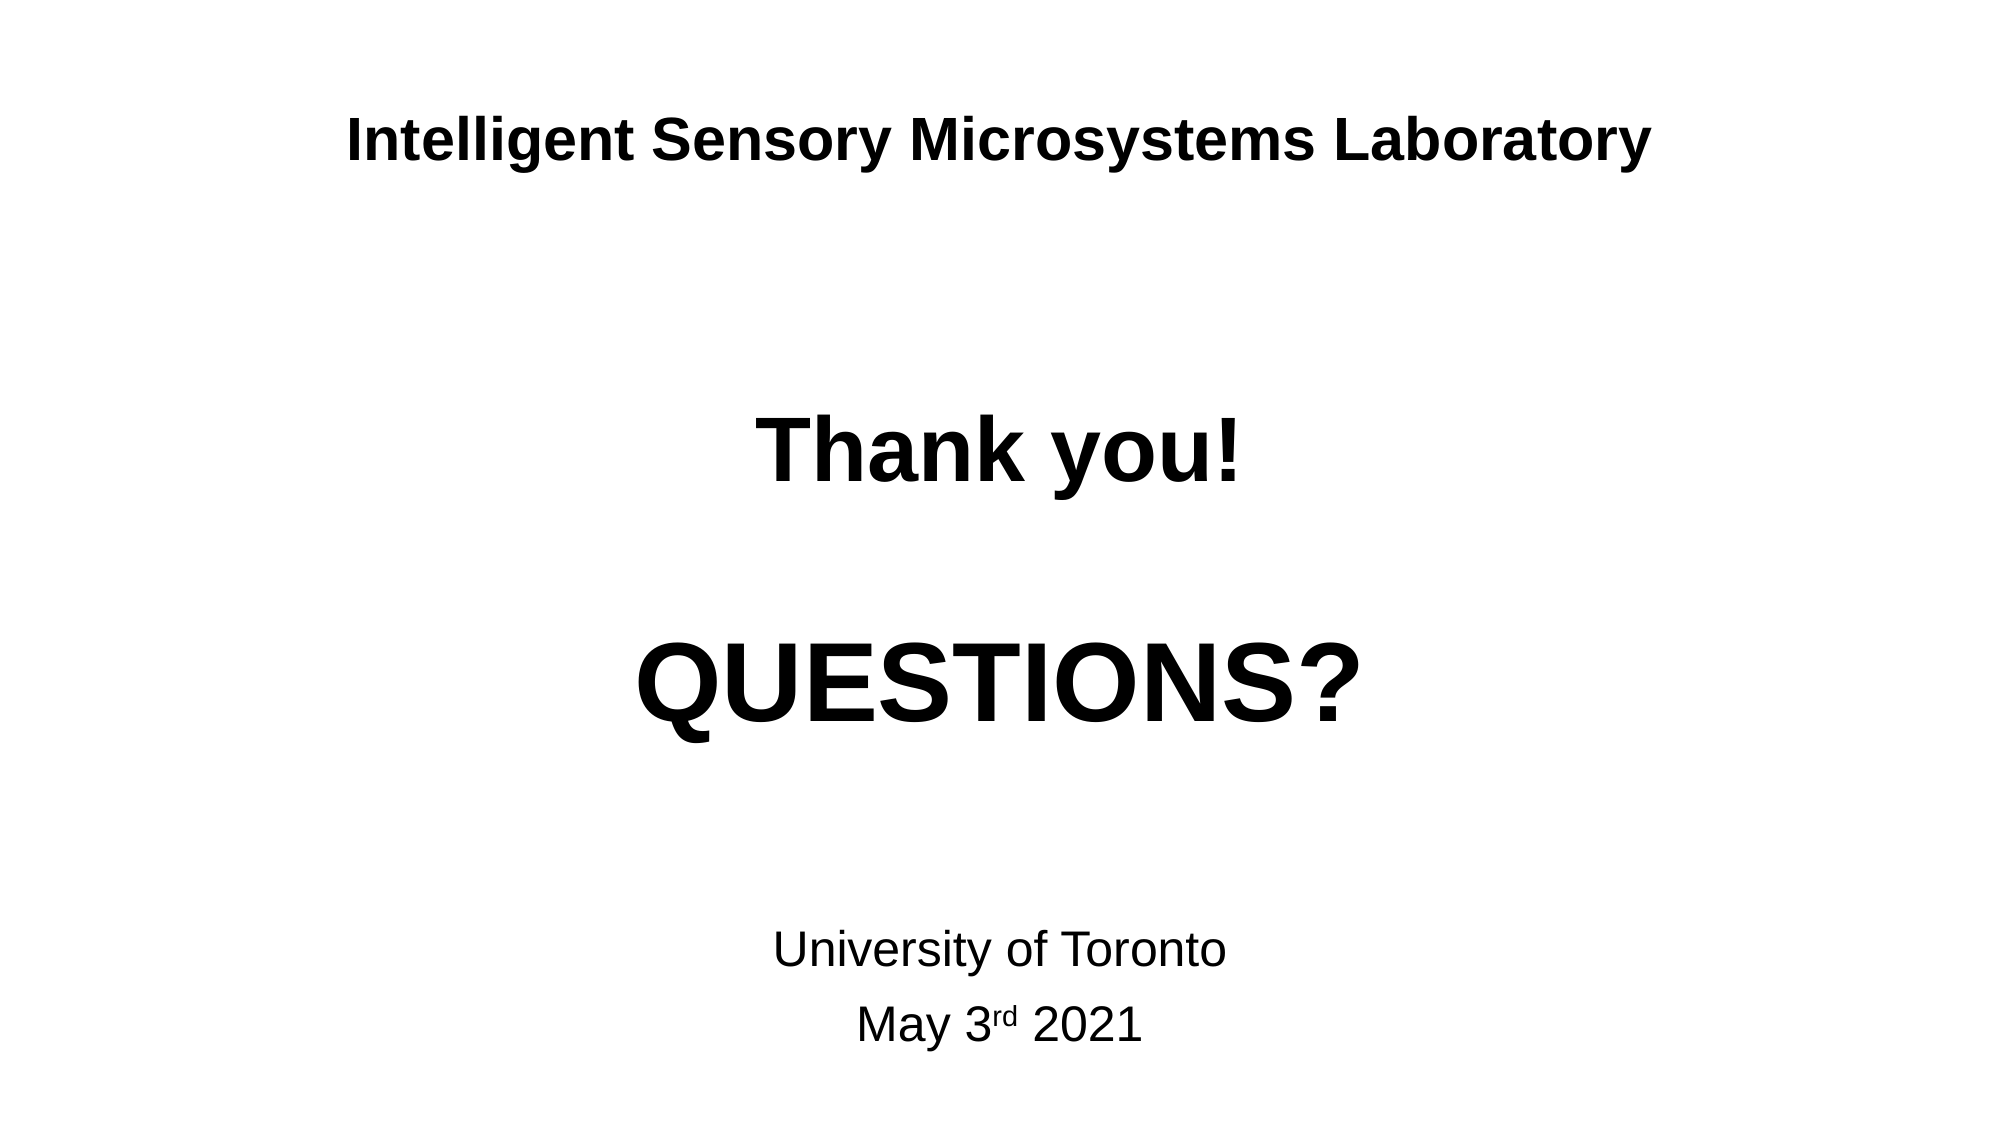

Intelligent Sensory Microsystems Laboratory
Thank you!

QUESTIONS?
University of Toronto
May 3rd 2021